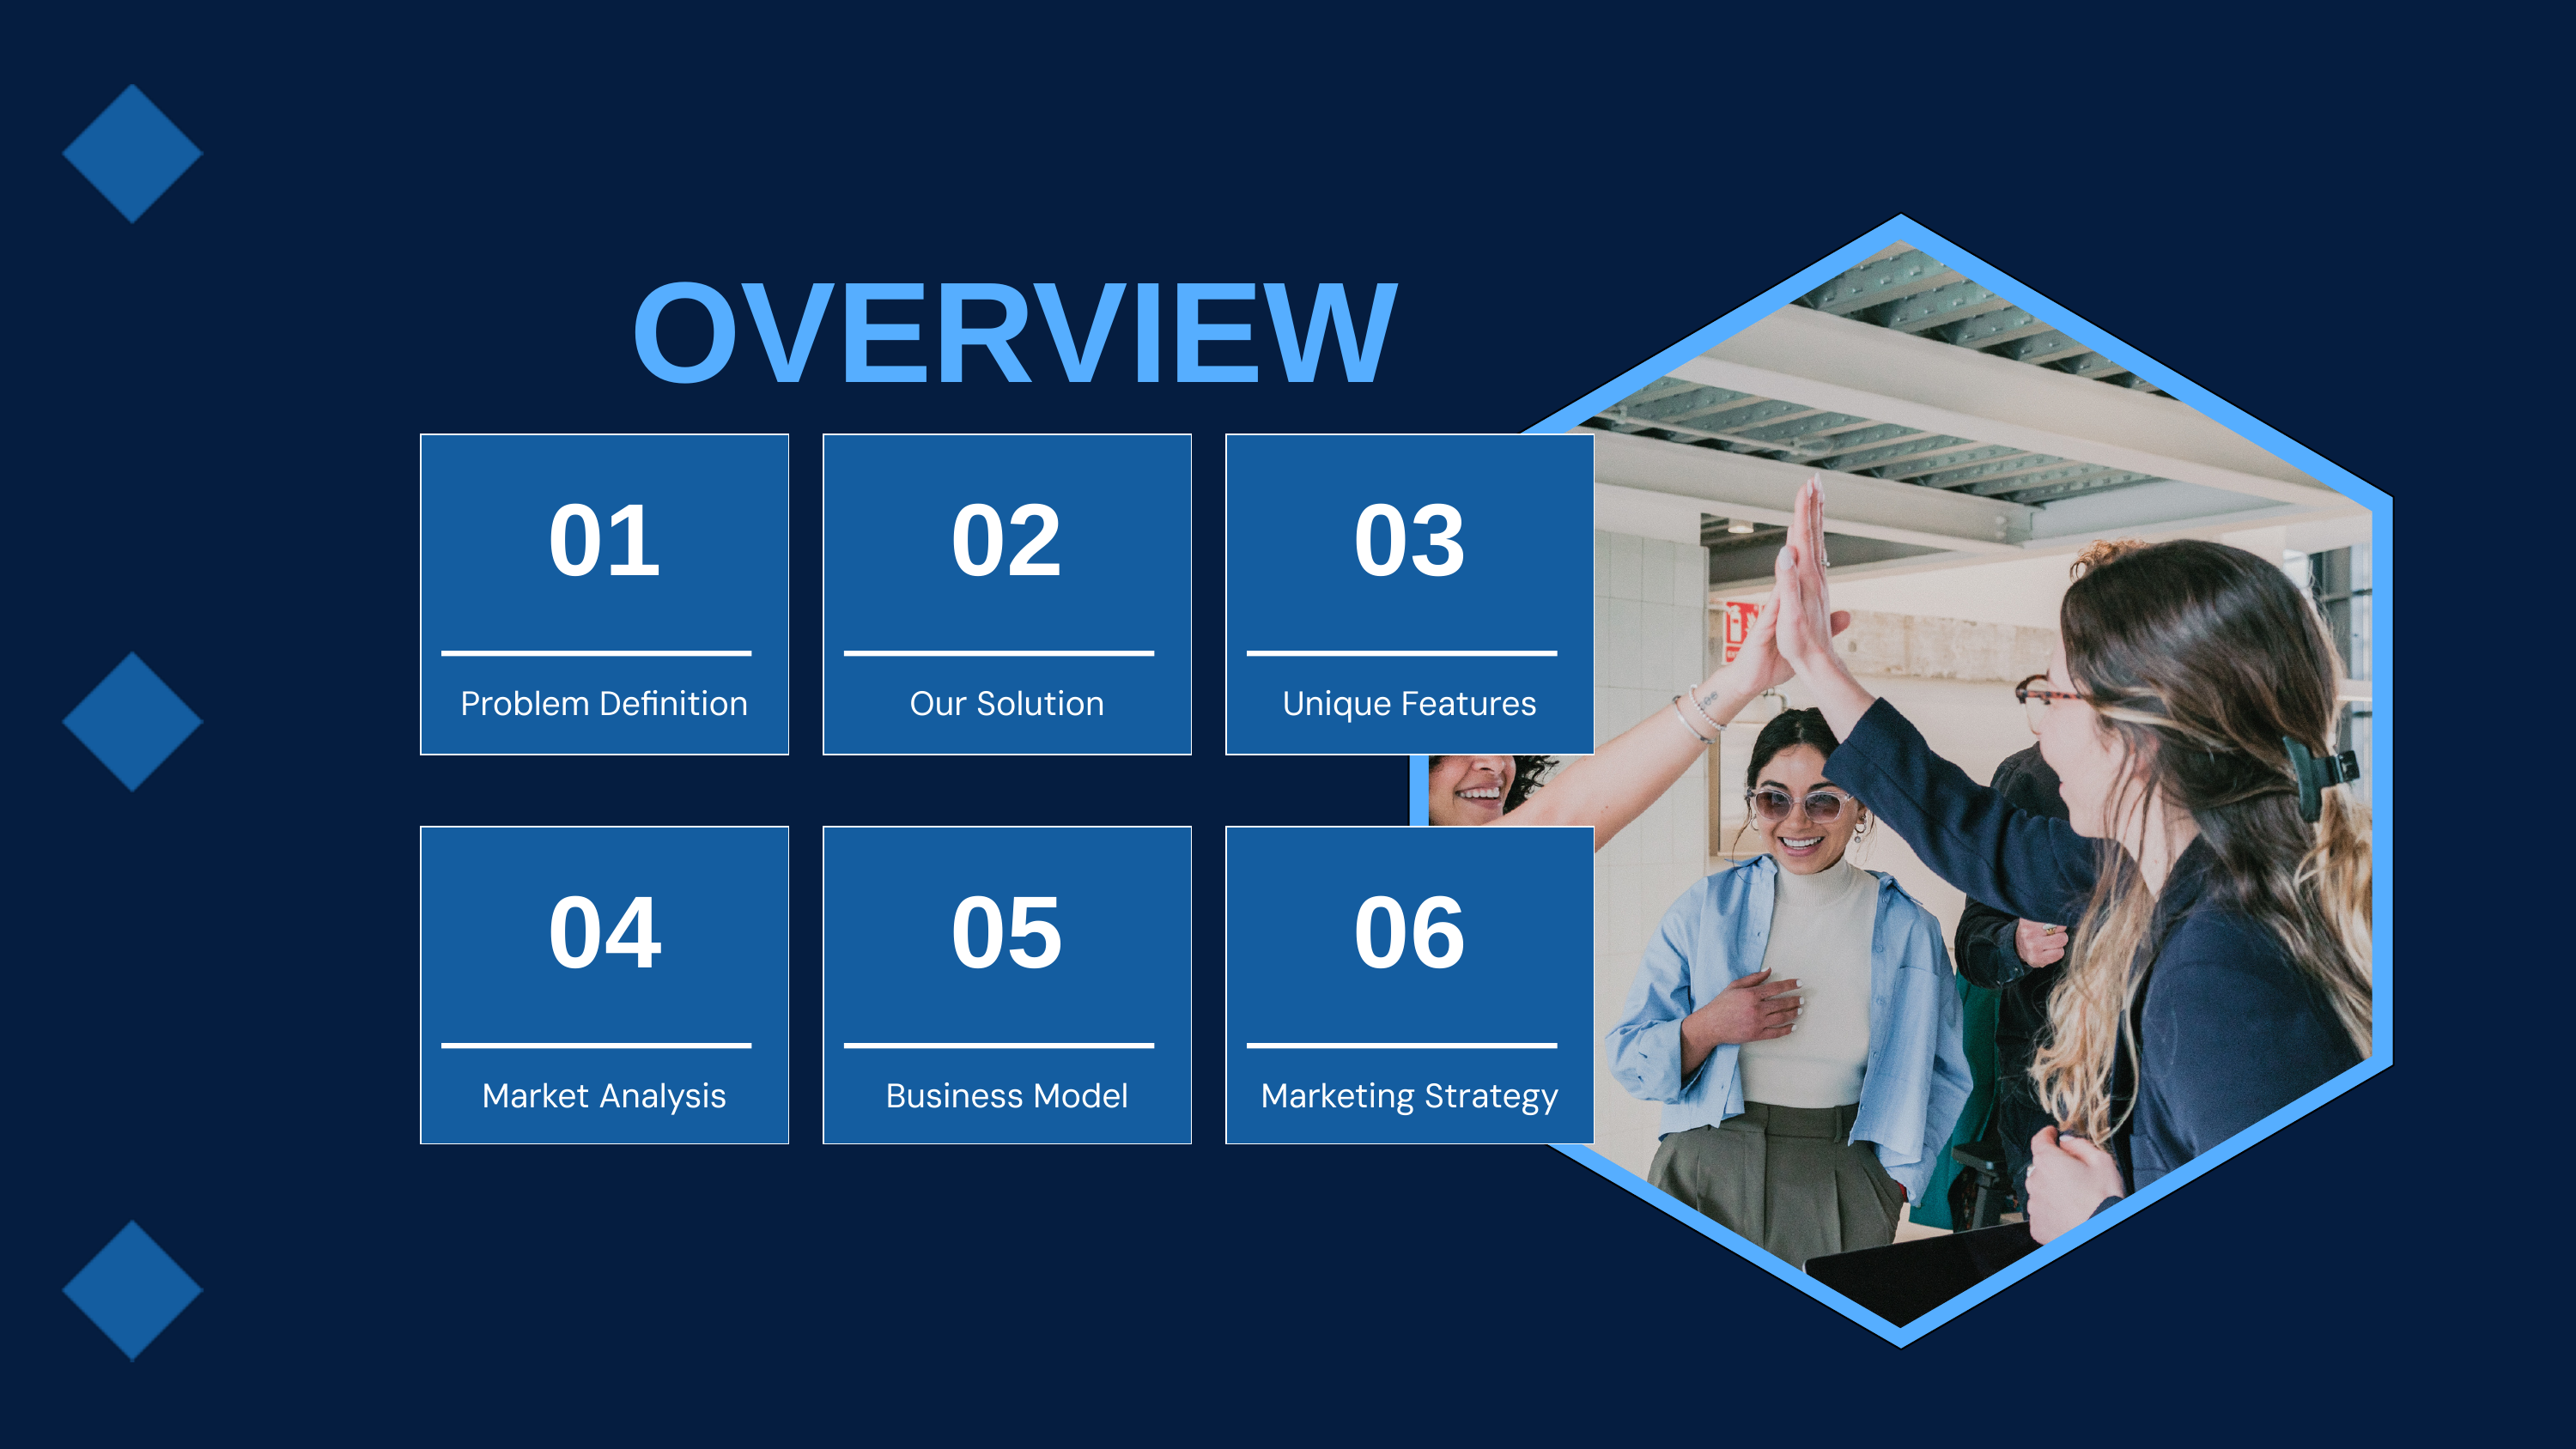

OVERVIEW

01
02
03

Problem Definition
Our Solution
Unique Features

04
05
06

Market Analysis
Business Model
Marketing Strategy